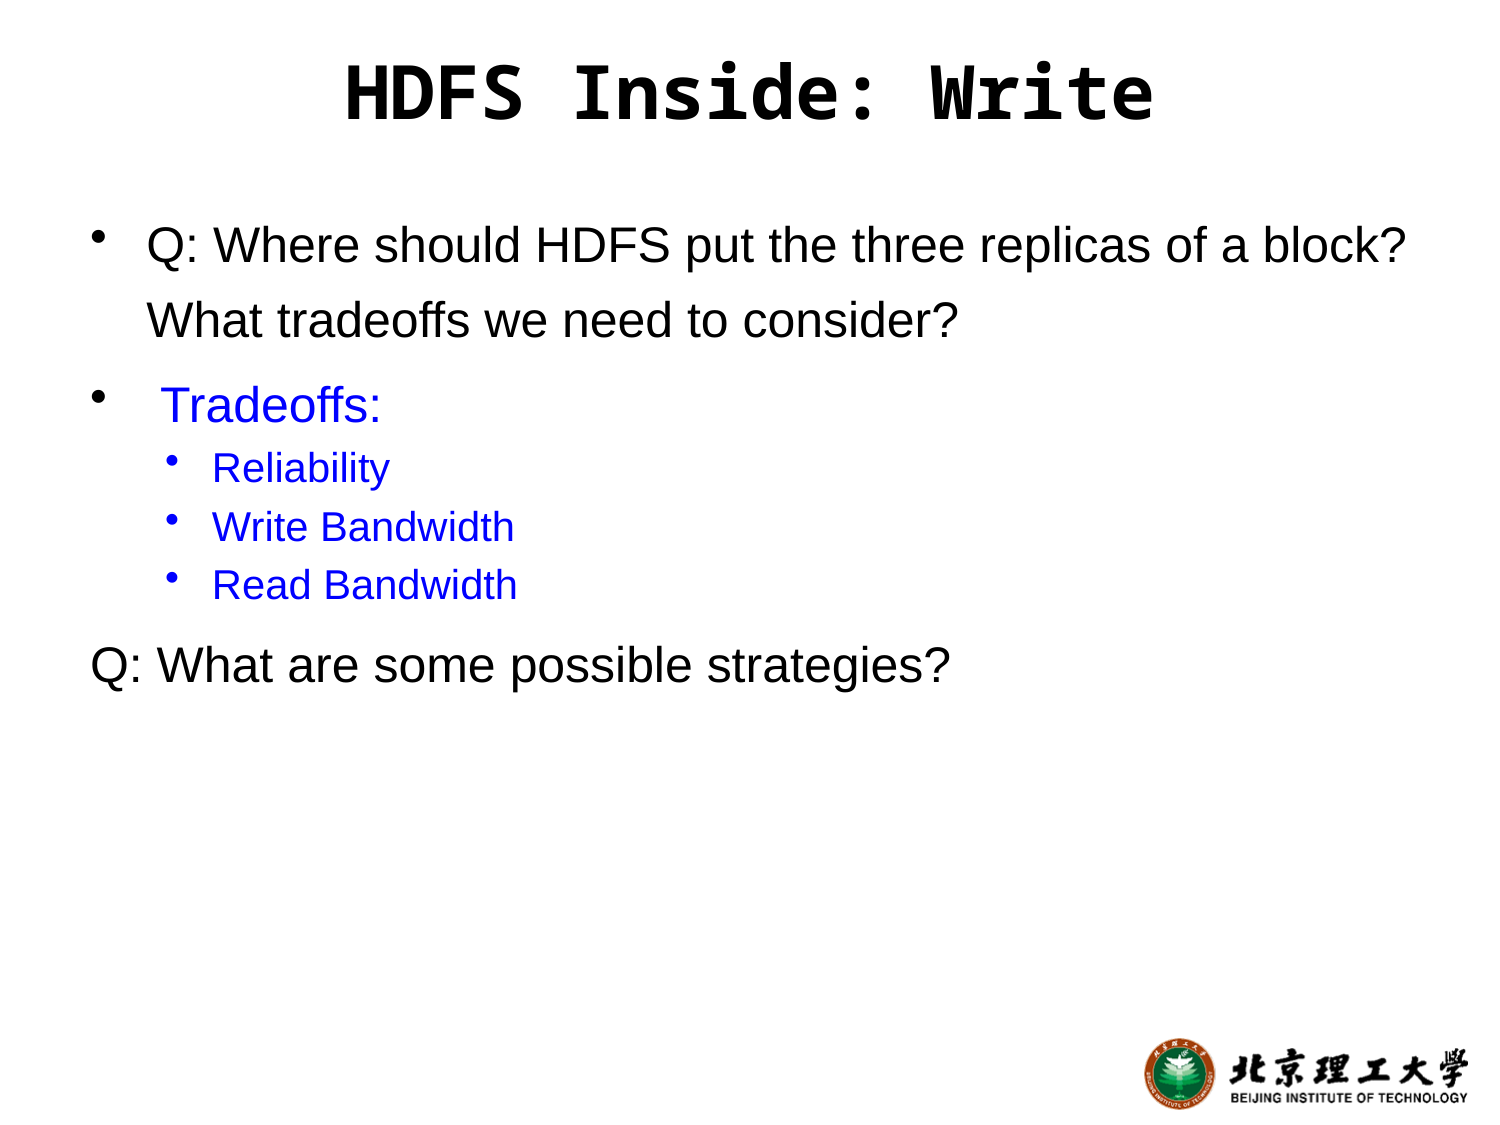

# HDFS Inside: Write
Q: Where should HDFS put the three replicas of a block? What tradeoffs we need to consider?
 Tradeoffs:
Reliability
Write Bandwidth
Read Bandwidth
Q: What are some possible strategies?